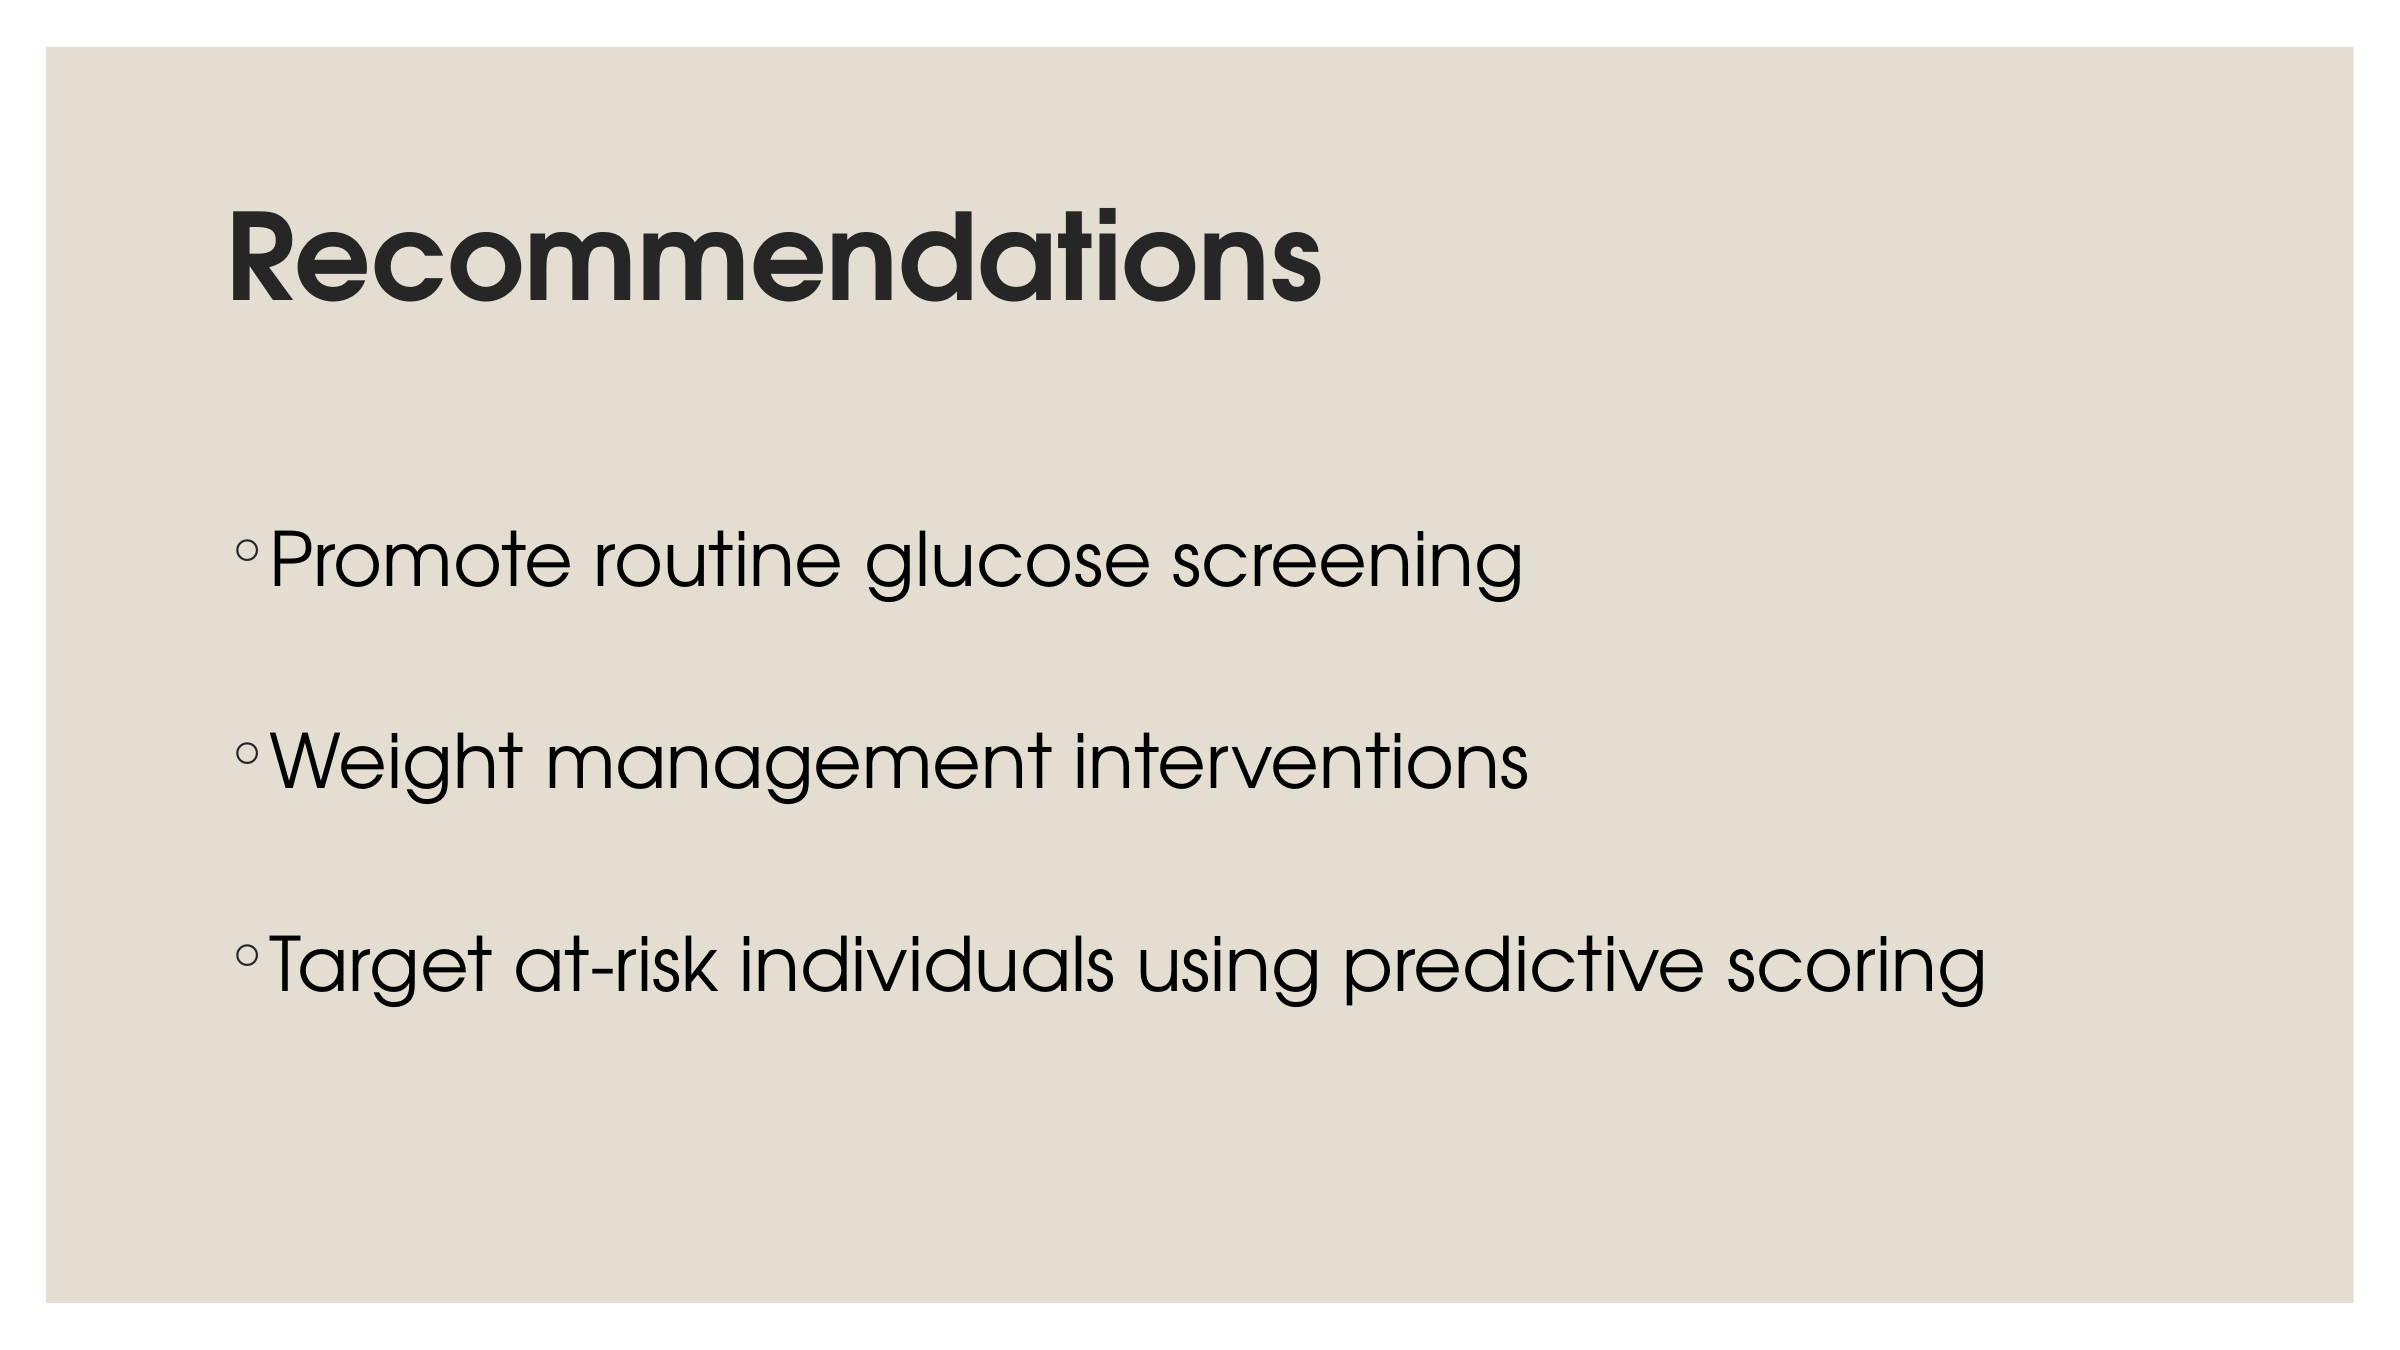

# Recommendations
Promote routine glucose screening
Weight management interventions
Target at-risk individuals using predictive scoring